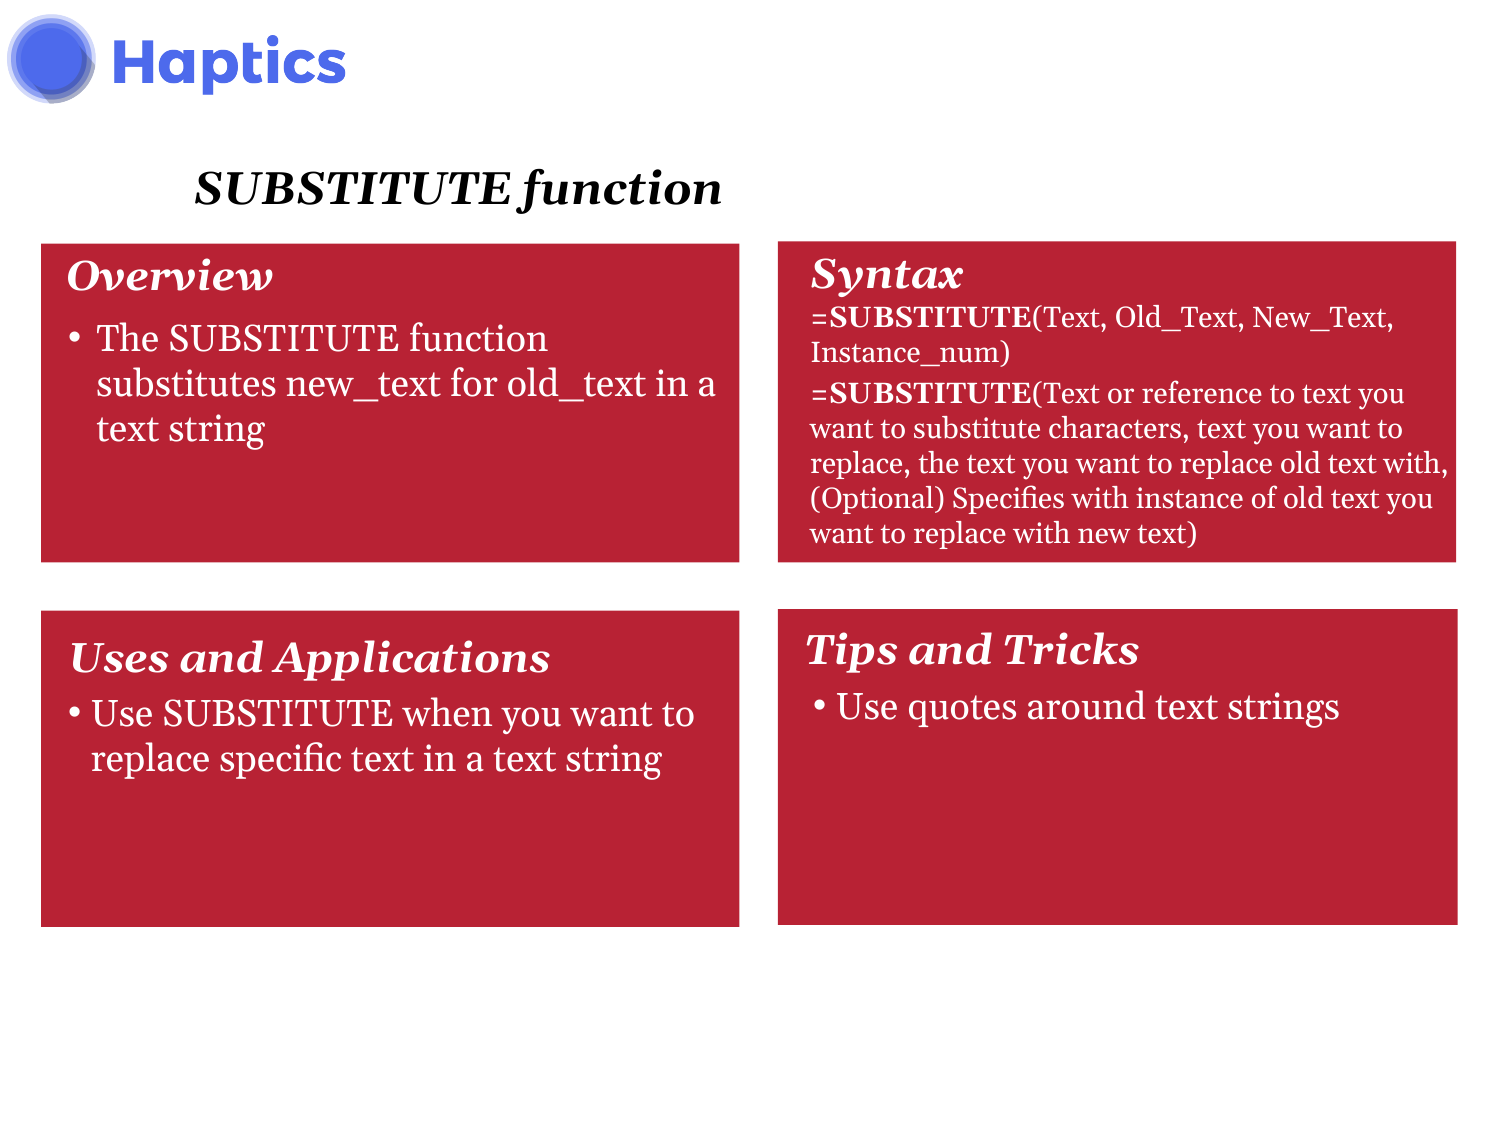

# SUBSTITUTE function

Syntax
Overview
=SUBSTITUTE(Text, Old_Text, New_Text, Instance_num)
=SUBSTITUTE(Text or reference to text you want to substitute characters, text you want to replace, the text you want to replace old text with, (Optional) Specifies with instance of old text you want to replace with new text)
The SUBSTITUTE function substitutes new_text for old_text in a text string

Tips and Tricks
Uses and Applications
Use quotes around text strings
Use SUBSTITUTE when you want to replace specific text in a text string